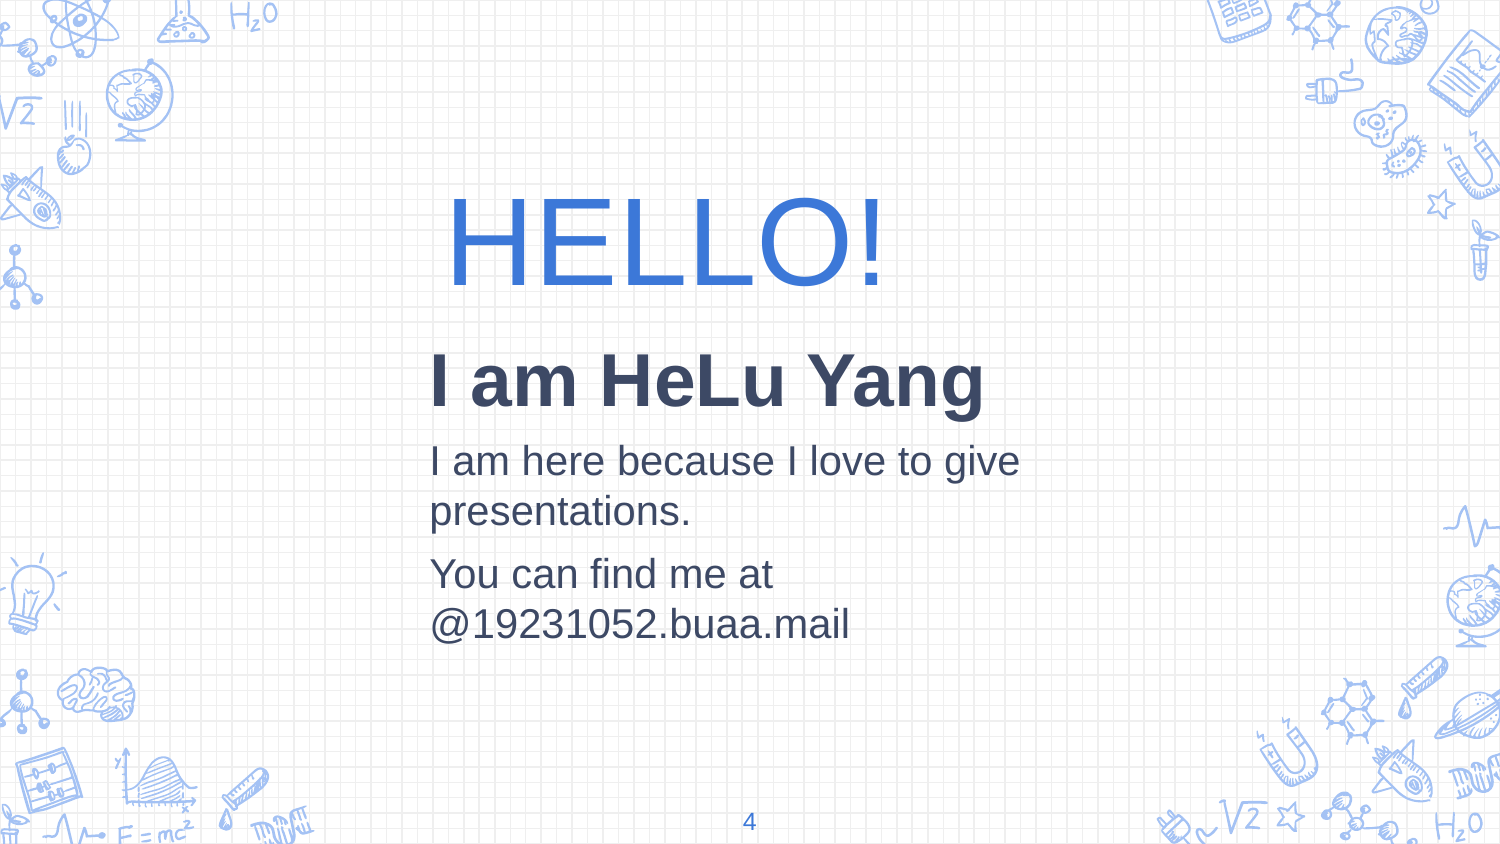

HELLO!
I am HeLu Yang
I am here because I love to give presentations.
You can find me at @19231052.buaa.mail
4